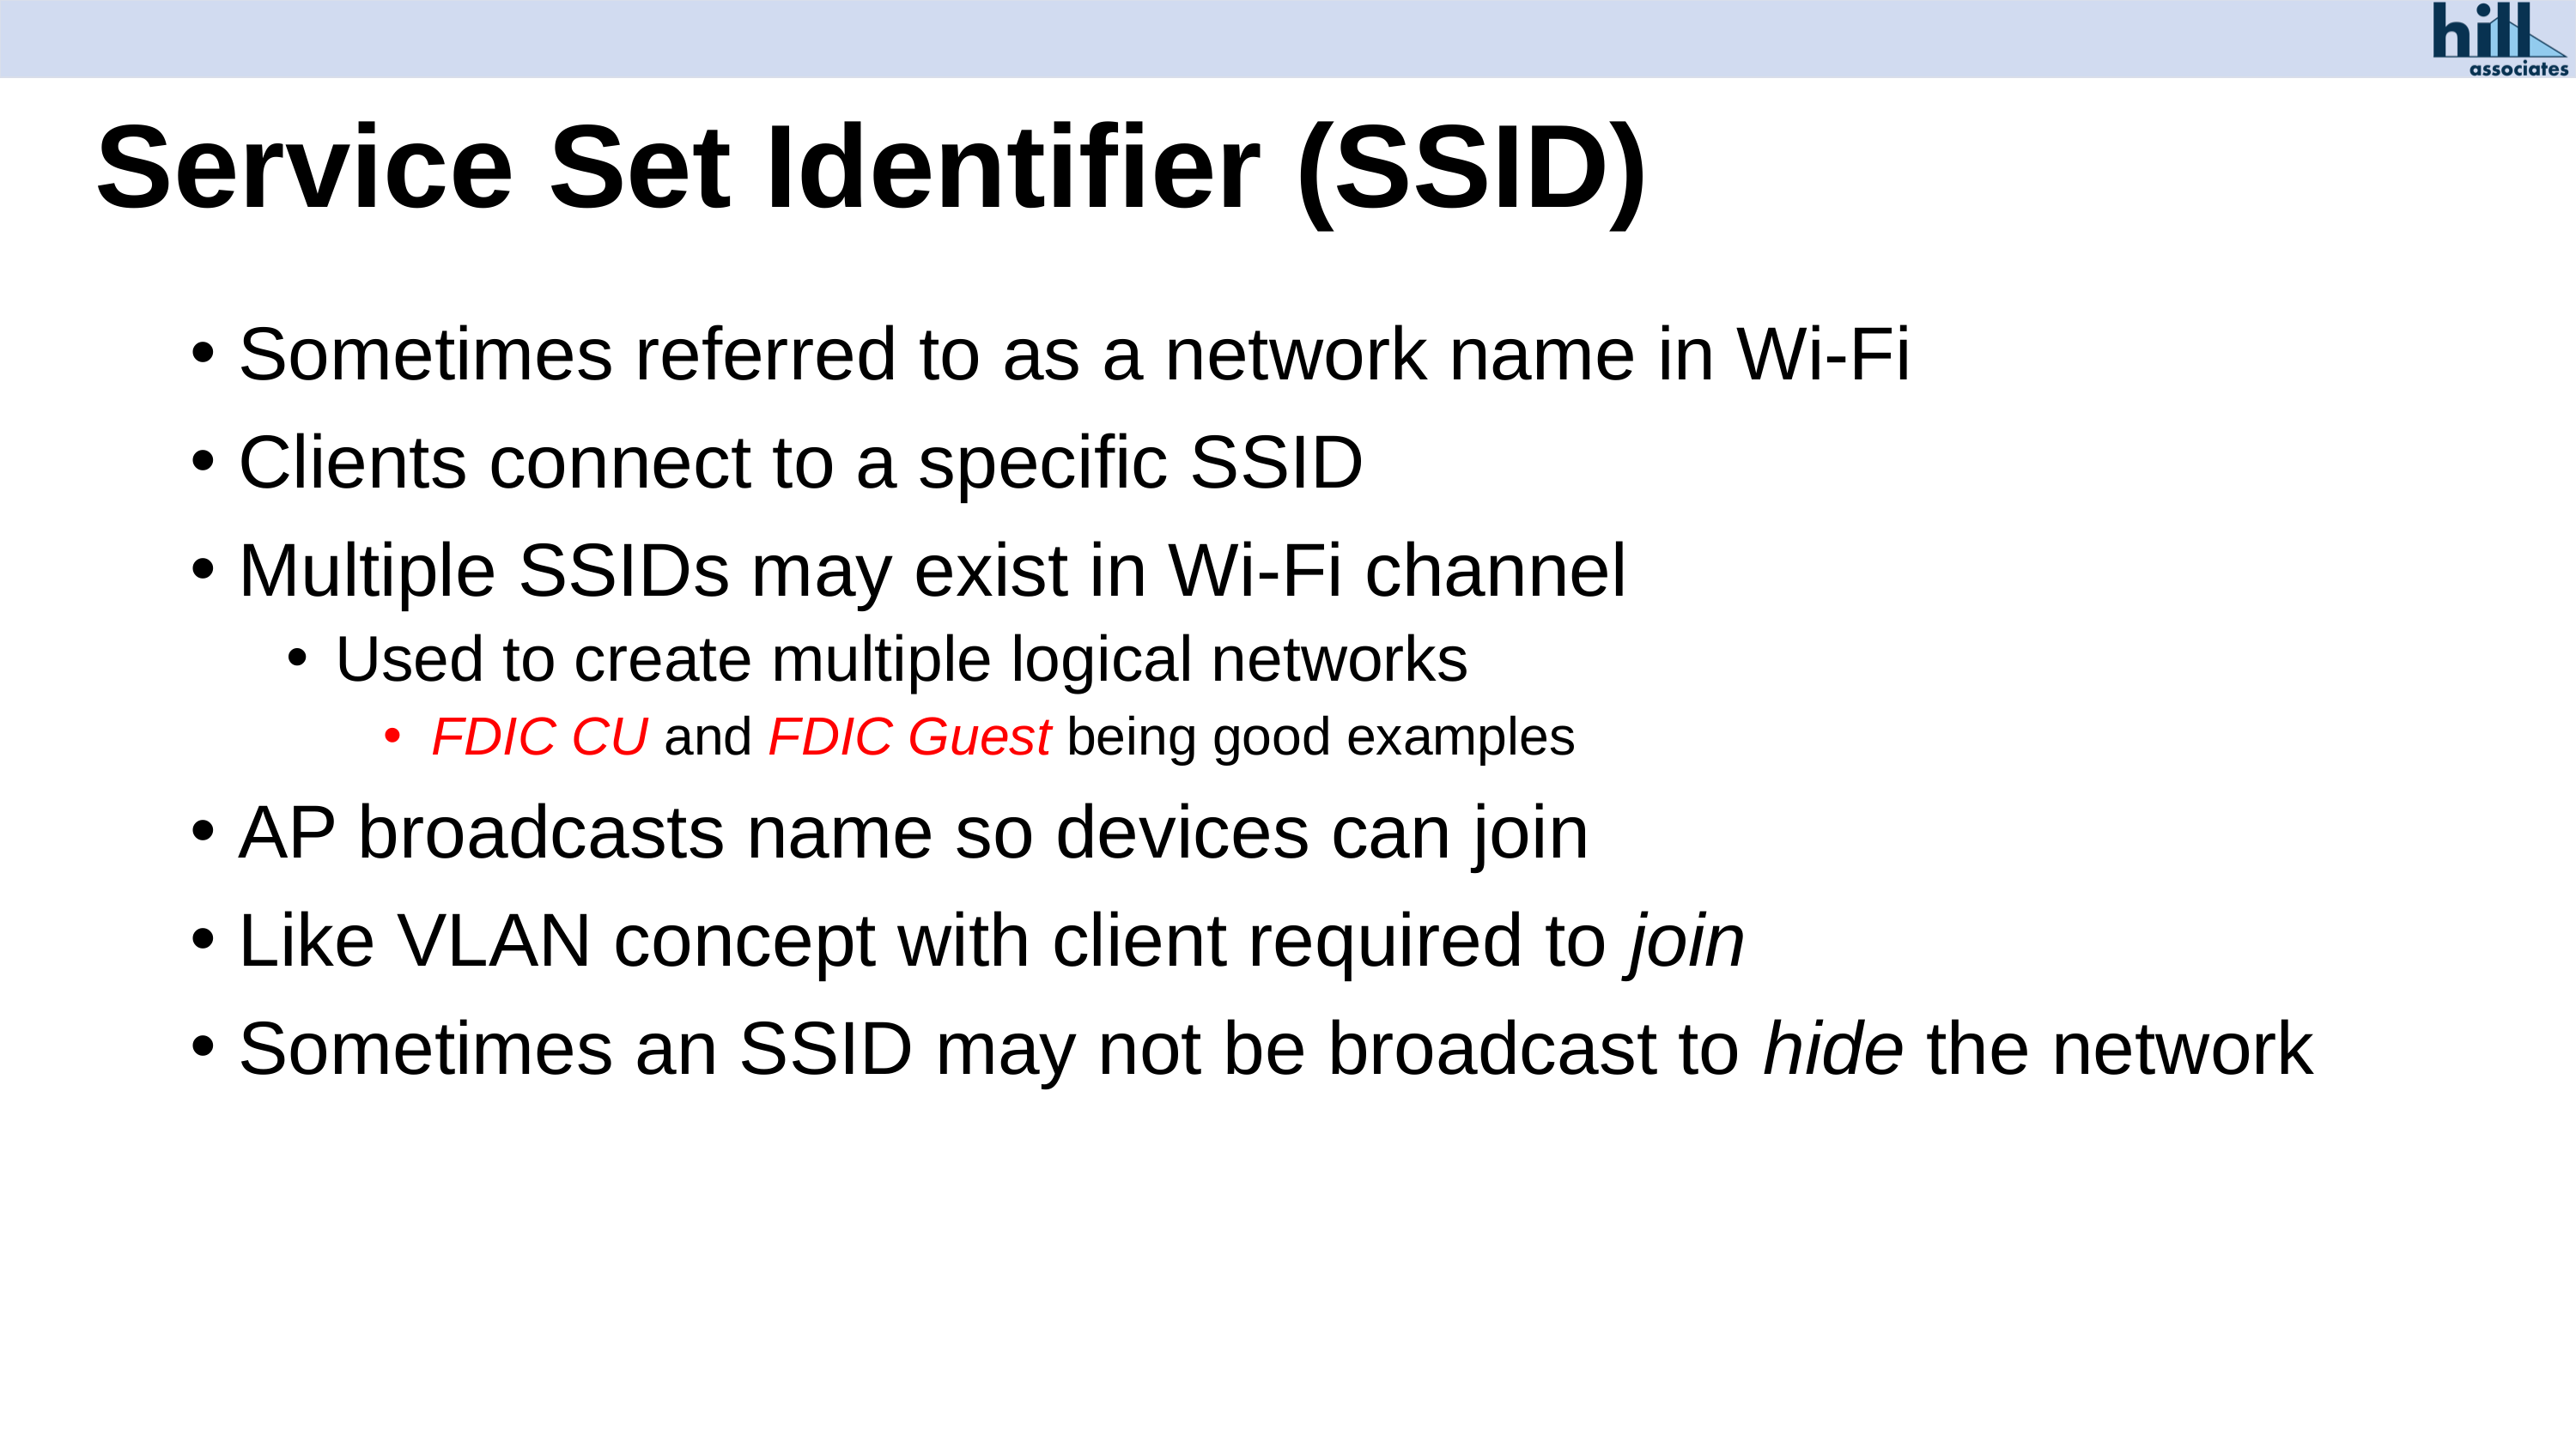

# Service Set Identifier (SSID)
Sometimes referred to as a network name in Wi-Fi
Clients connect to a specific SSID
Multiple SSIDs may exist in Wi-Fi channel
Used to create multiple logical networks
FDIC CU and FDIC Guest being good examples
AP broadcasts name so devices can join
Like VLAN concept with client required to join
Sometimes an SSID may not be broadcast to hide the network